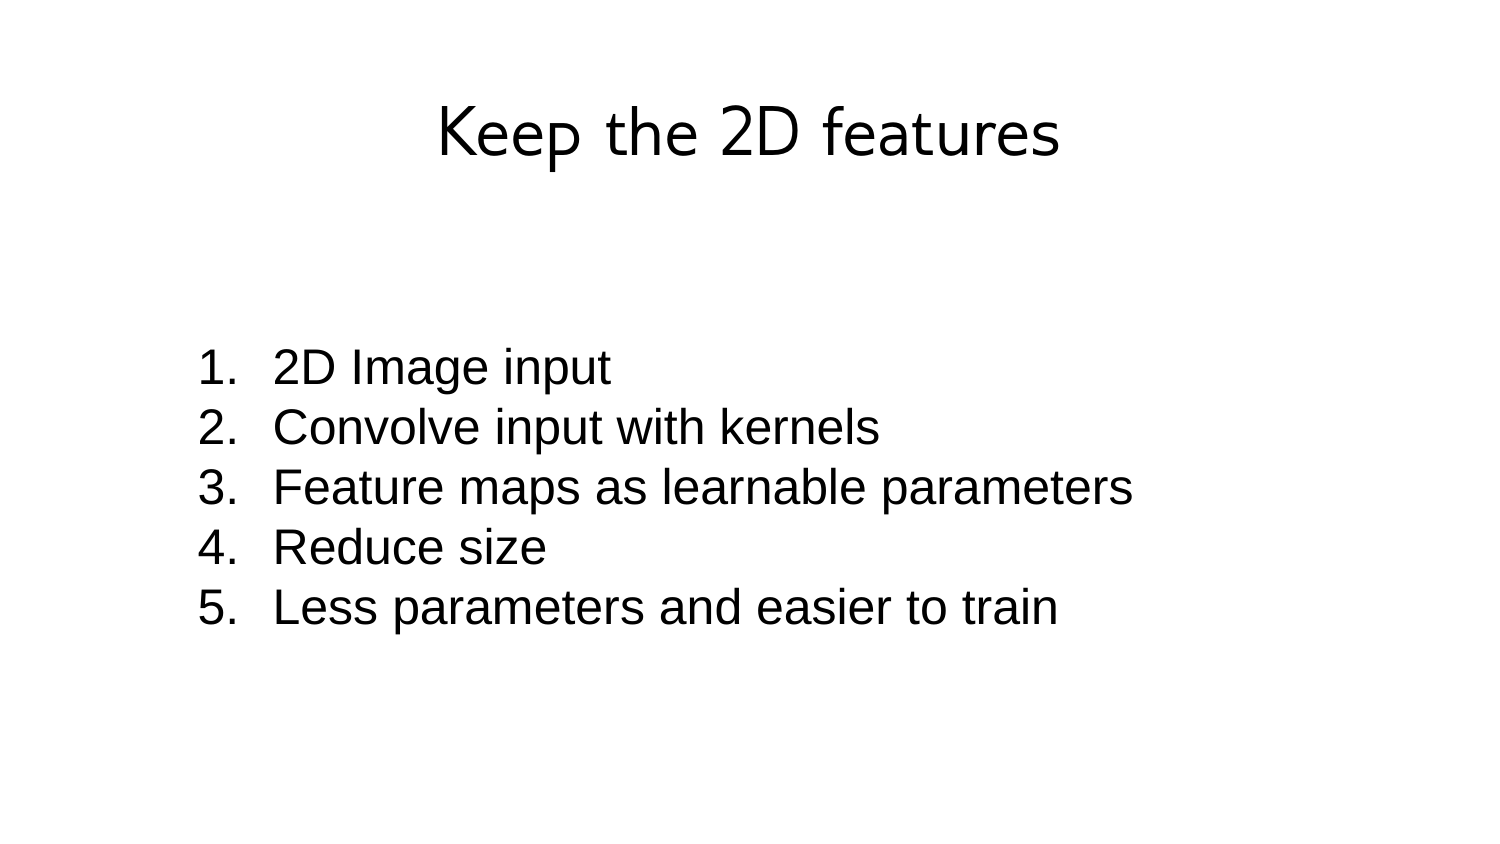

# Keep the 2D features
2D Image input
Convolve input with kernels
Feature maps as learnable parameters
Reduce size
Less parameters and easier to train